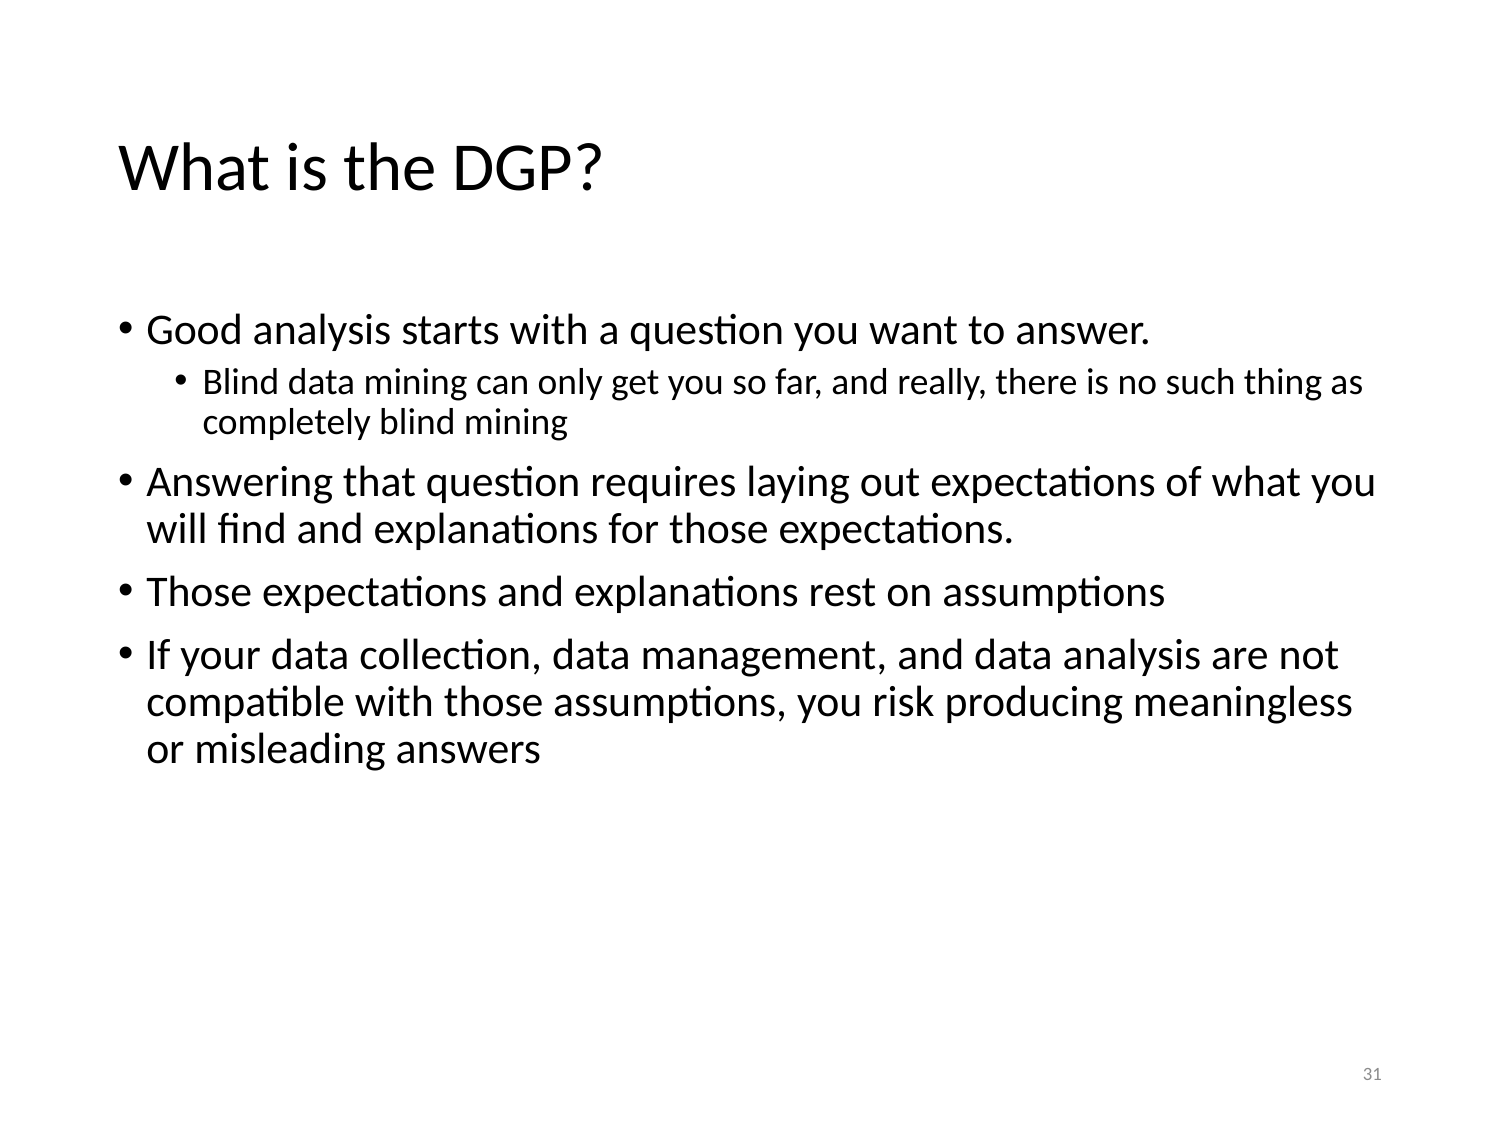

# What is the DGP?
Good analysis starts with a question you want to answer.
Blind data mining can only get you so far, and really, there is no such thing as completely blind mining
Answering that question requires laying out expectations of what you will find and explanations for those expectations.
Those expectations and explanations rest on assumptions
If your data collection, data management, and data analysis are not compatible with those assumptions, you risk producing meaningless or misleading answers
31